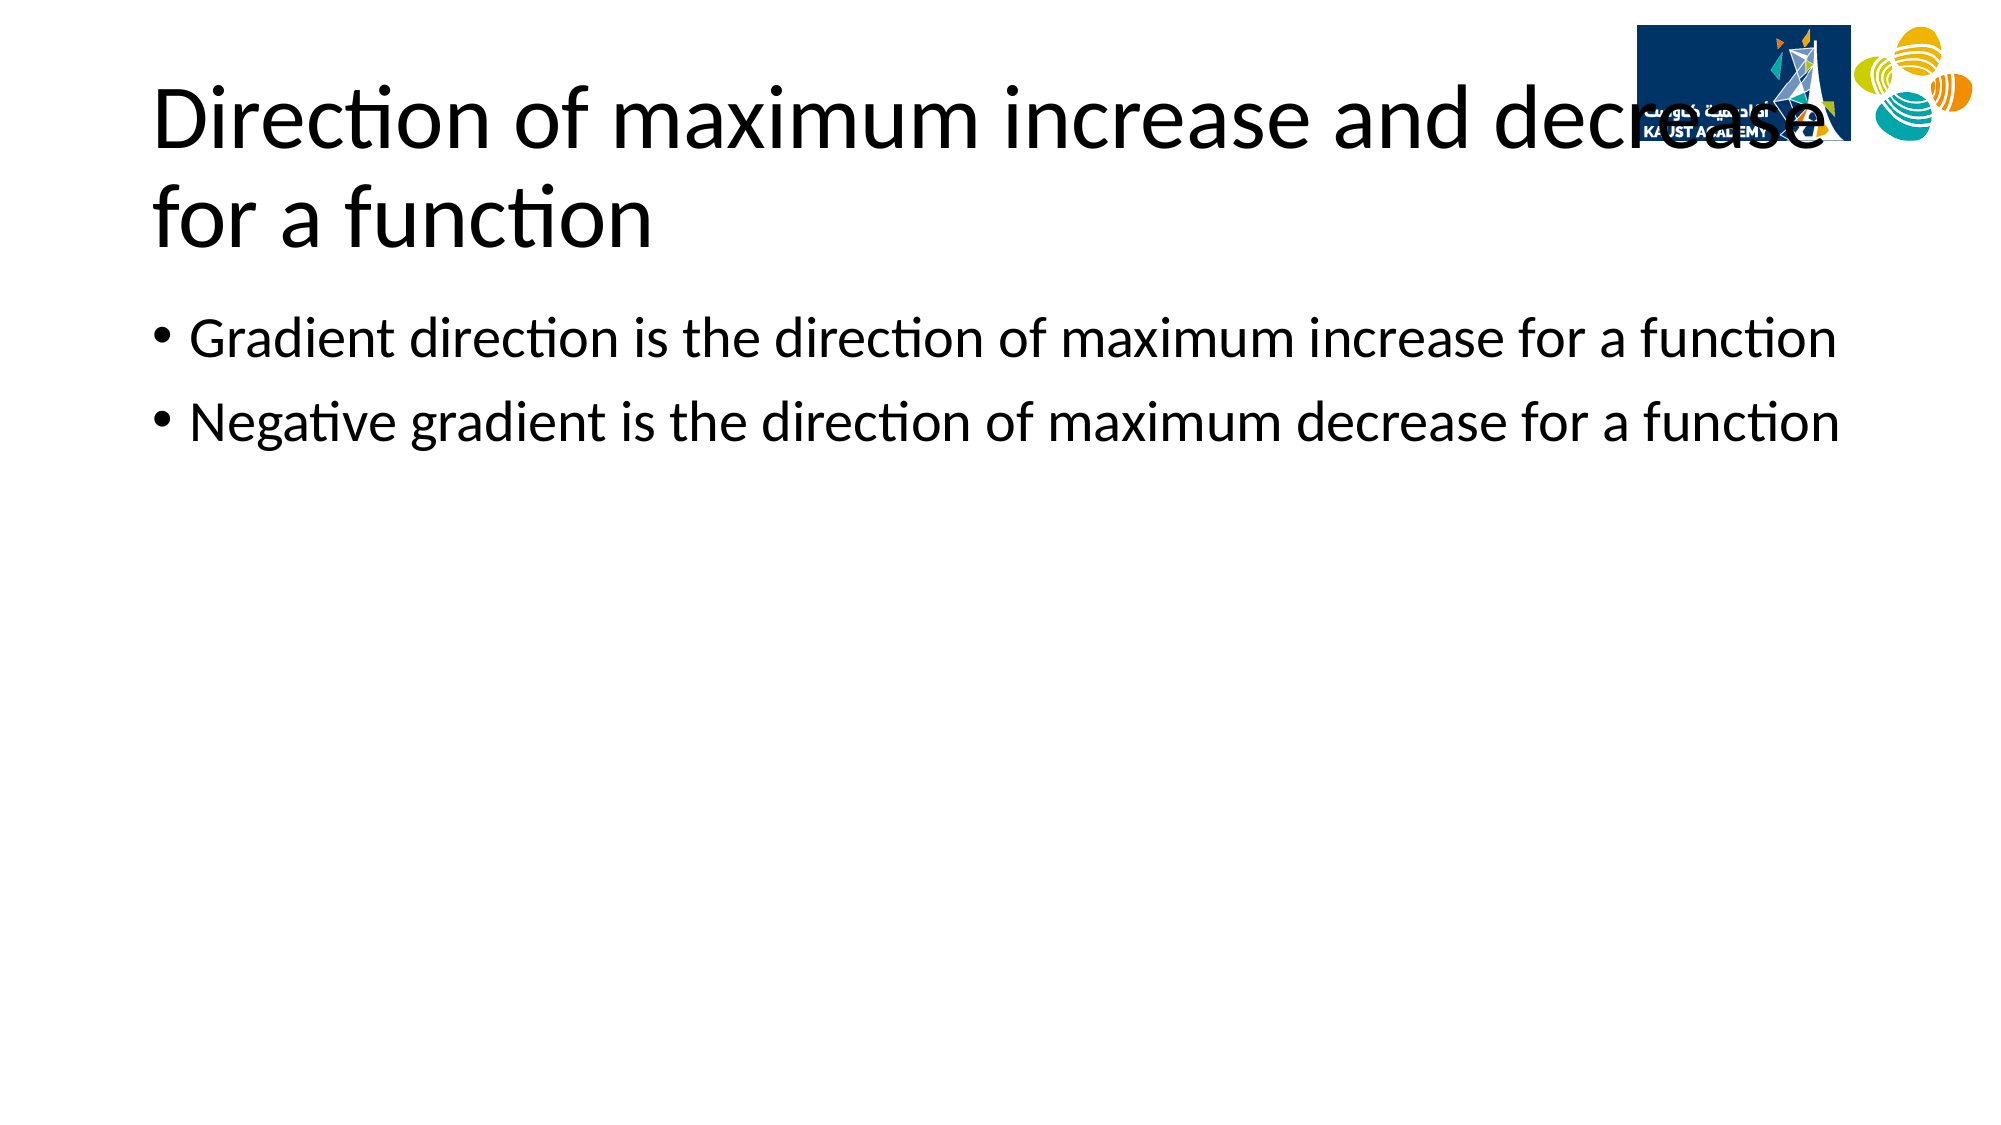

# Direction of maximum increase and decrease for a function
Gradient direction is the direction of maximum increase for a function
Negative gradient is the direction of maximum decrease for a function